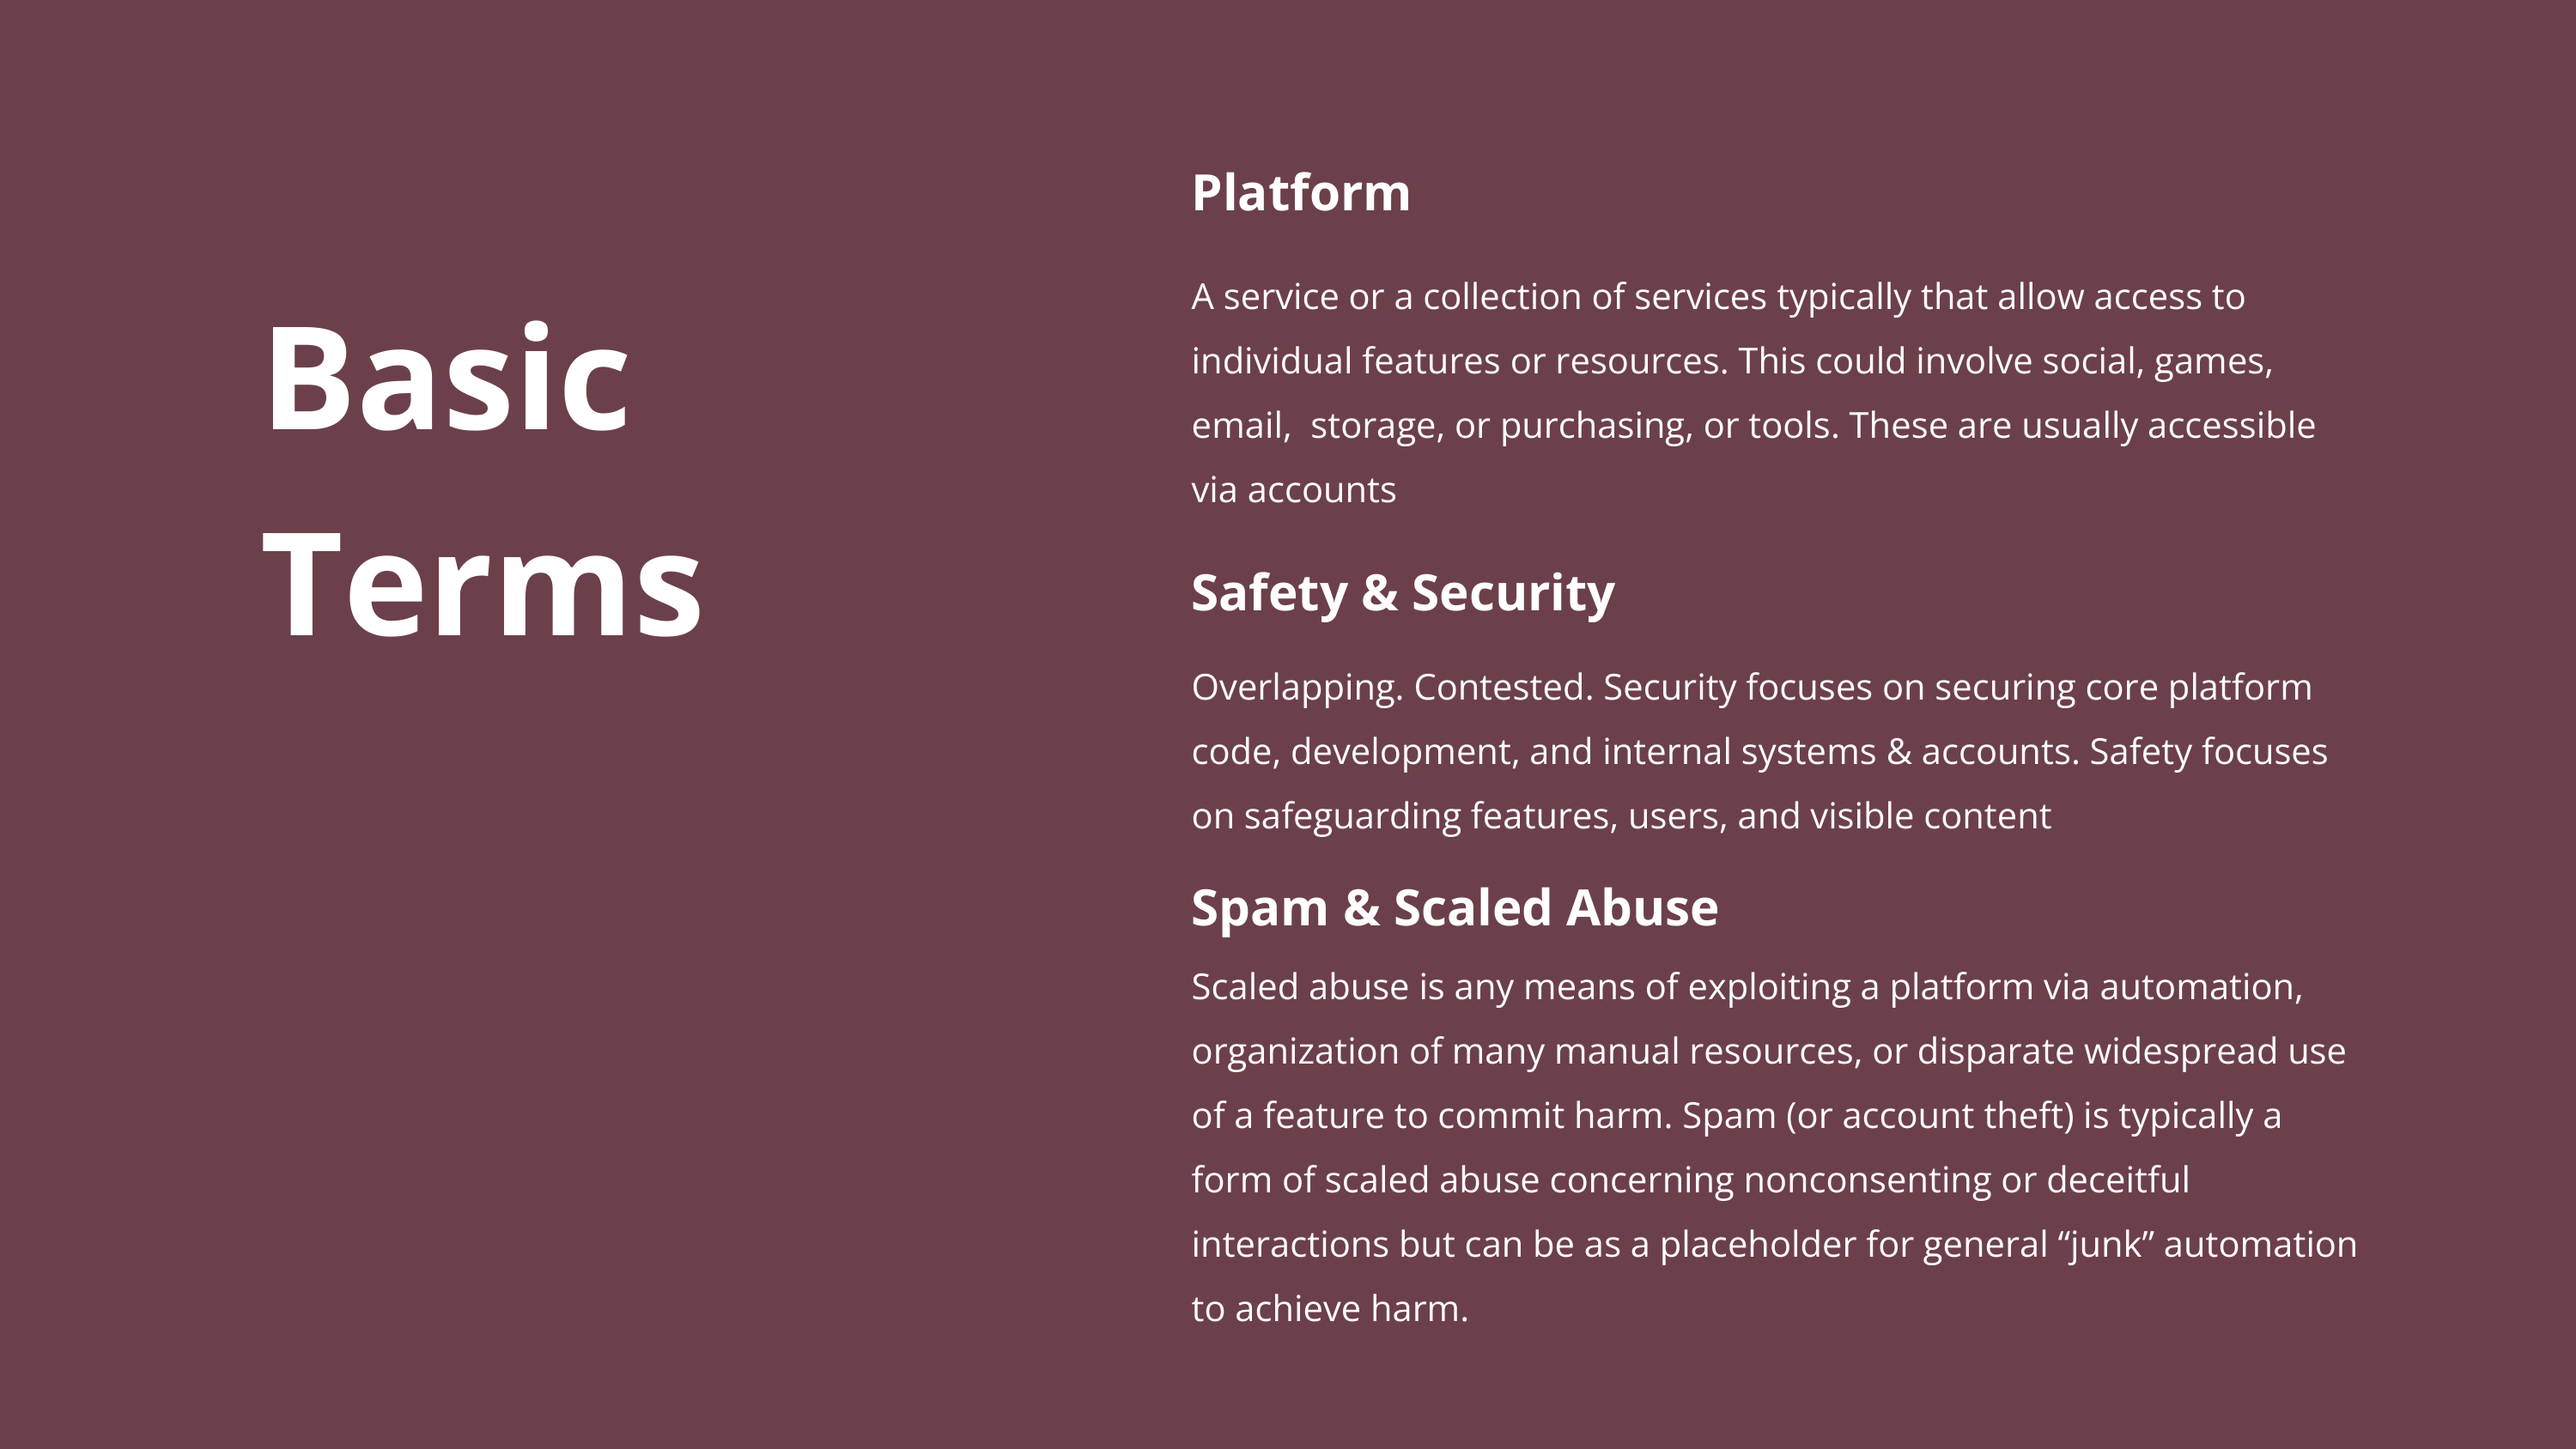

Platform
Basic Terms
A service or a collection of services typically that allow access to individual features or resources. This could involve social, games, email,  storage, or purchasing, or tools. These are usually accessible via accounts
Safety & Security
Overlapping. Contested. Security focuses on securing core platform code, development, and internal systems & accounts. Safety focuses on safeguarding features, users, and visible content
Spam & Scaled Abuse
Scaled abuse is any means of exploiting a platform via automation, organization of many manual resources, or disparate widespread use of a feature to commit harm. Spam (or account theft) is typically a form of scaled abuse concerning nonconsenting or deceitful interactions but can be as a placeholder for general “junk” automation to achieve harm.